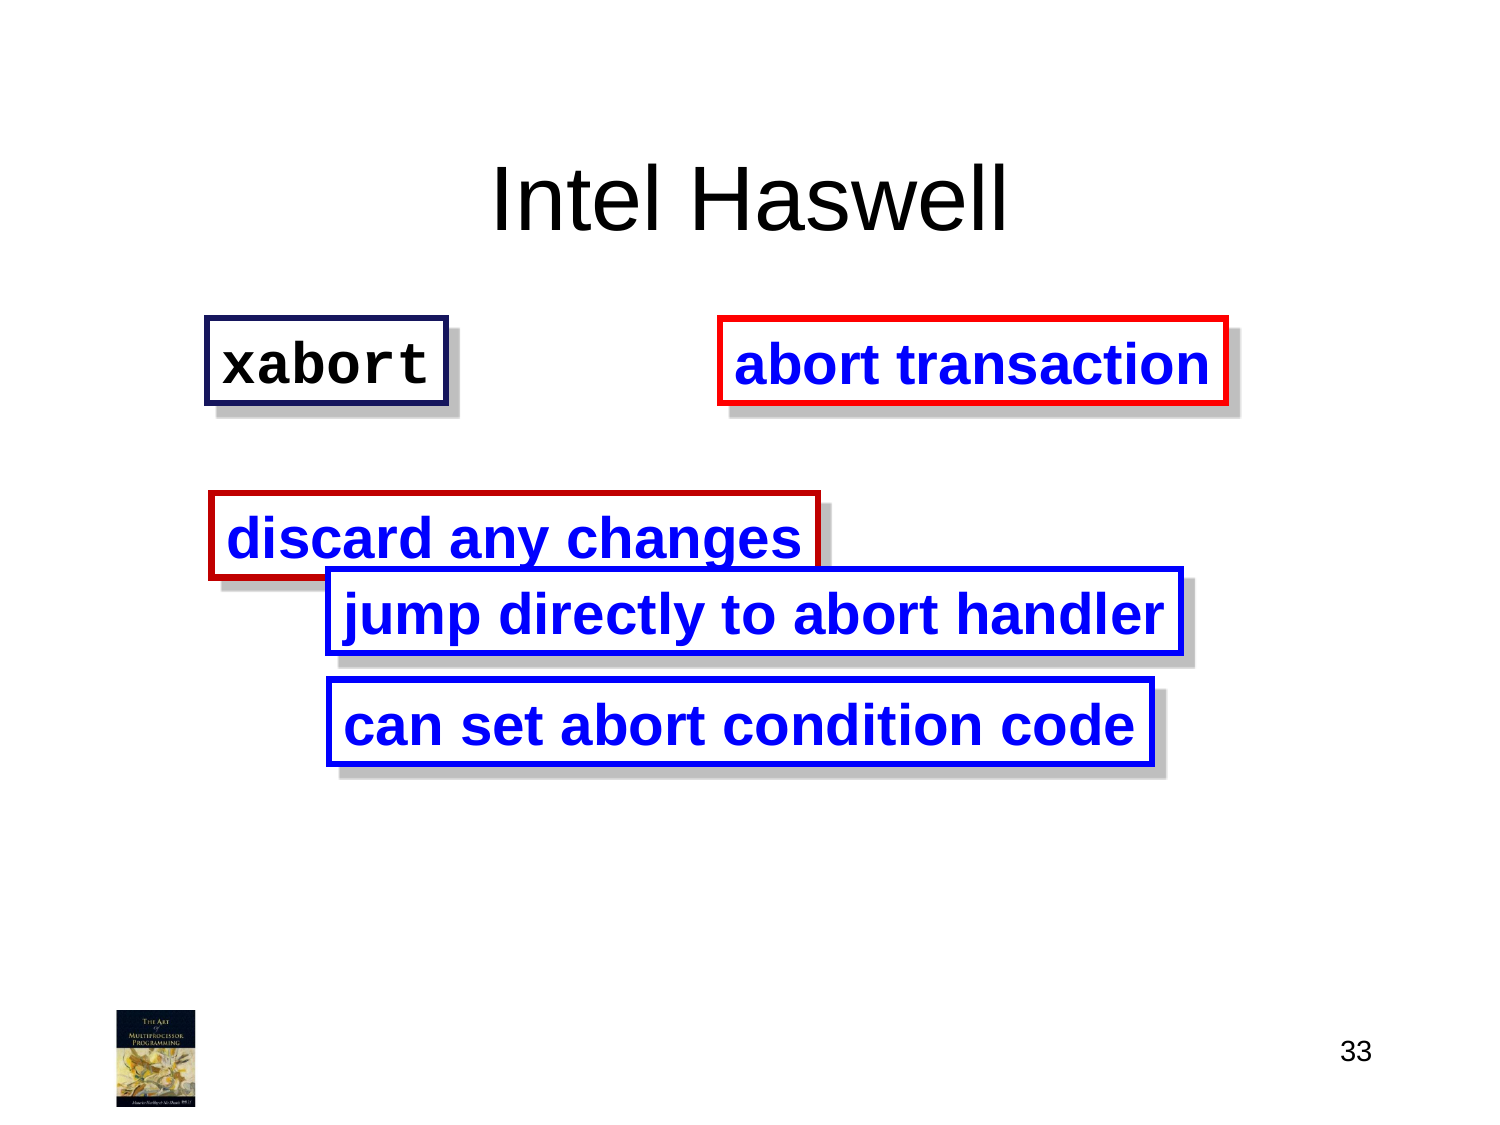

# Intel Haswell
xabort
abort transaction
discard any changes
jump directly to abort handler
can set abort condition code
33